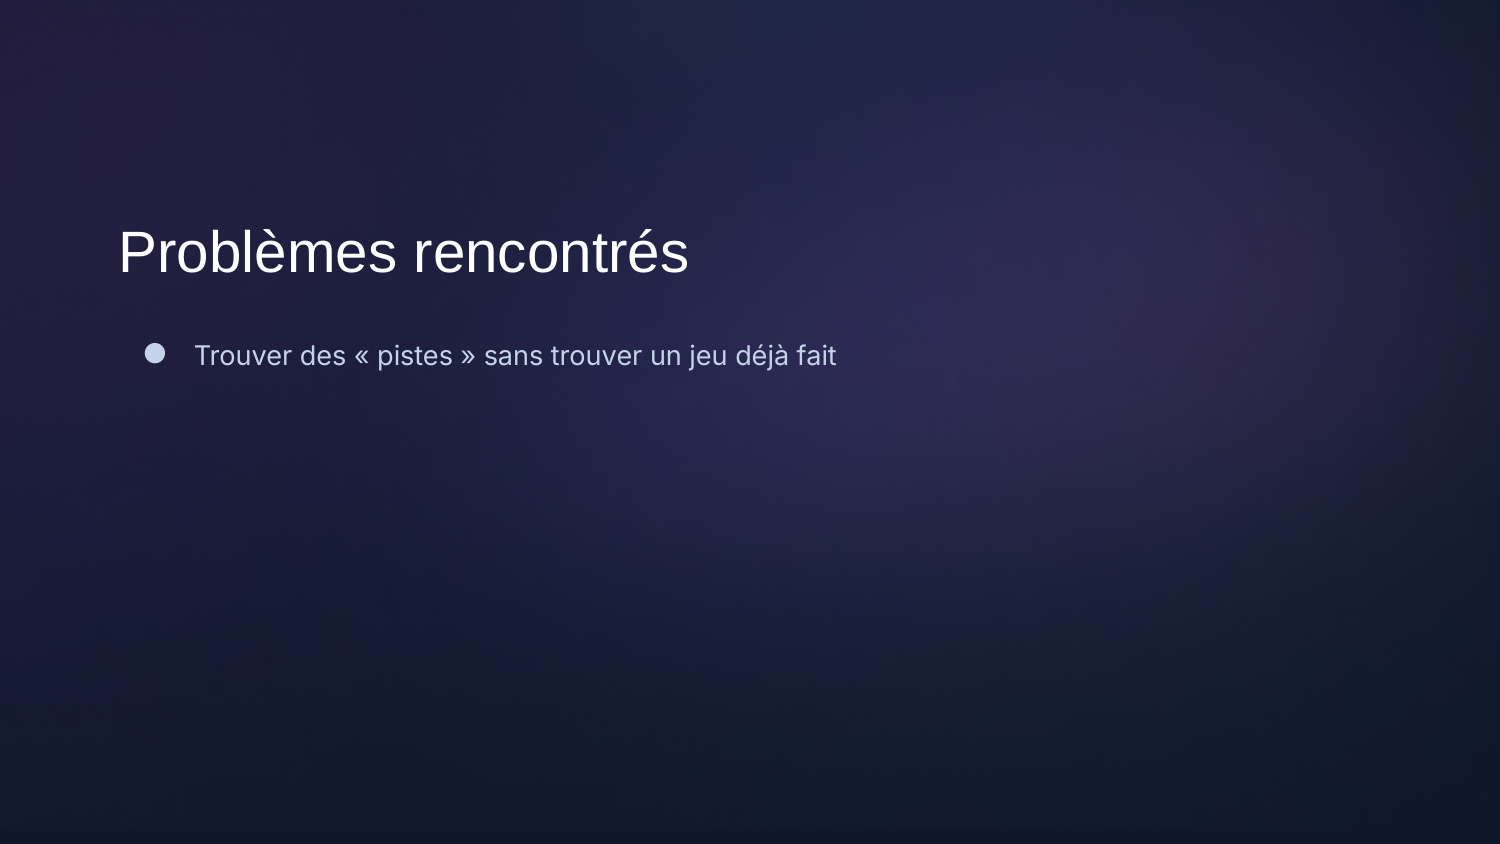

# Problèmes rencontrés
Trouver des « pistes » sans trouver un jeu déjà fait